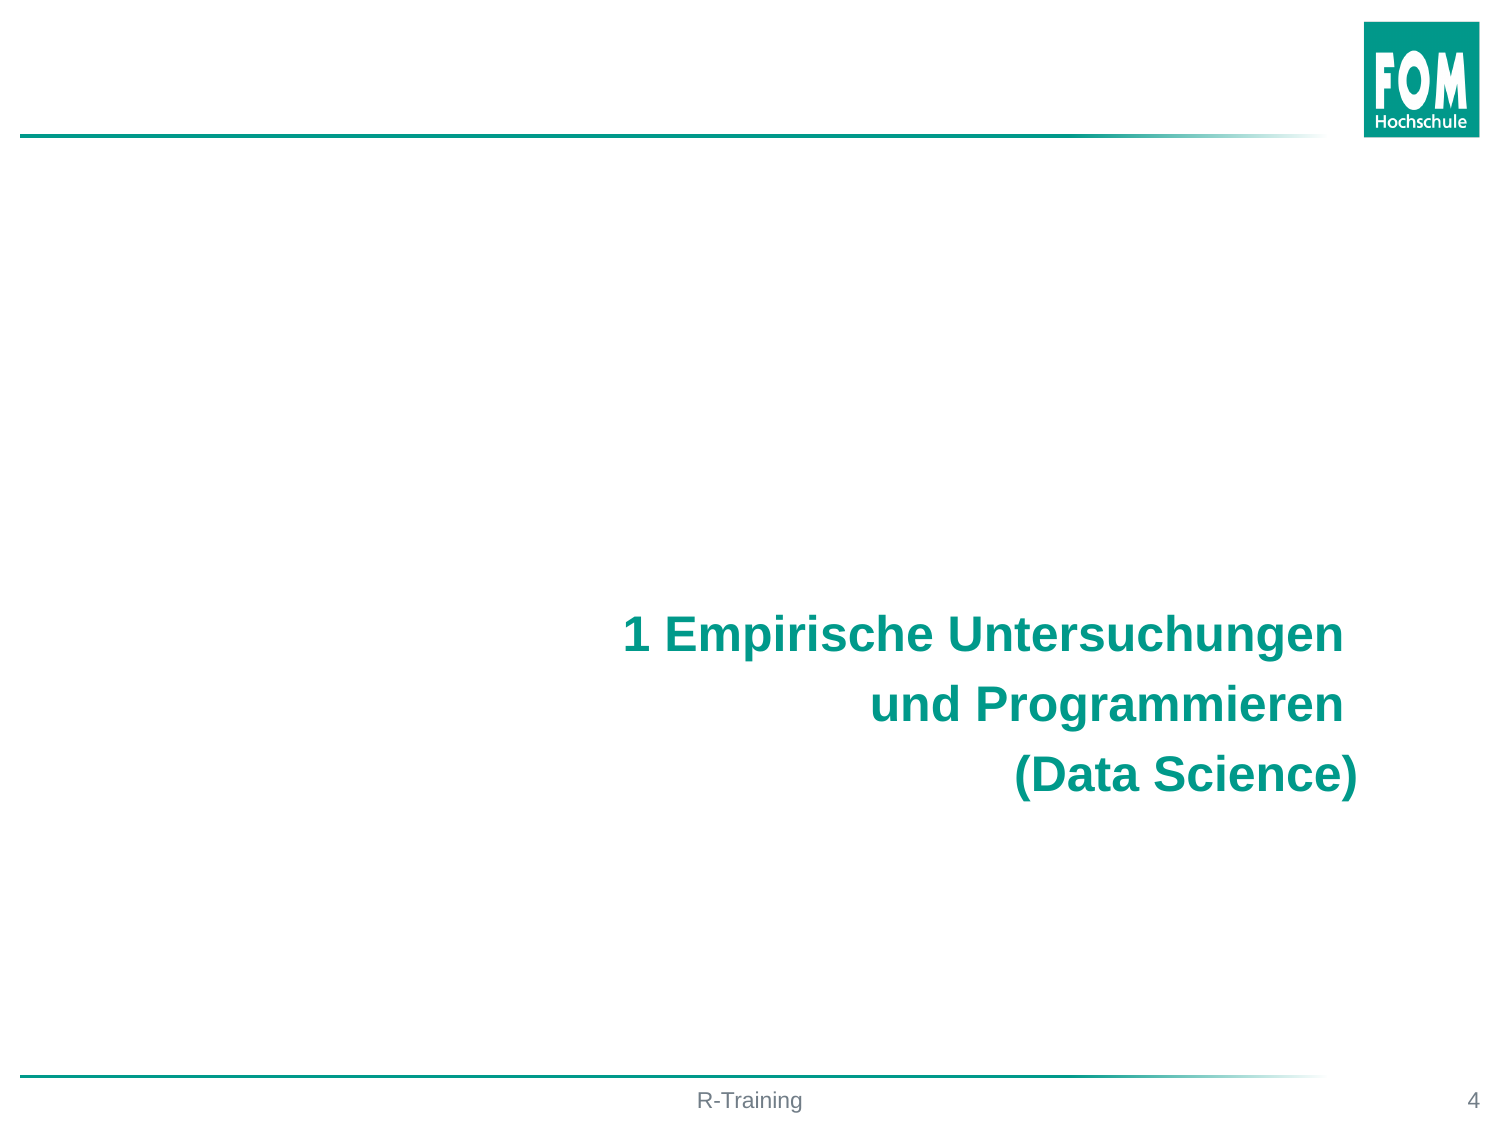

1 Empirische Untersuchungen
und Programmieren
(Data Science)
R-Training
4